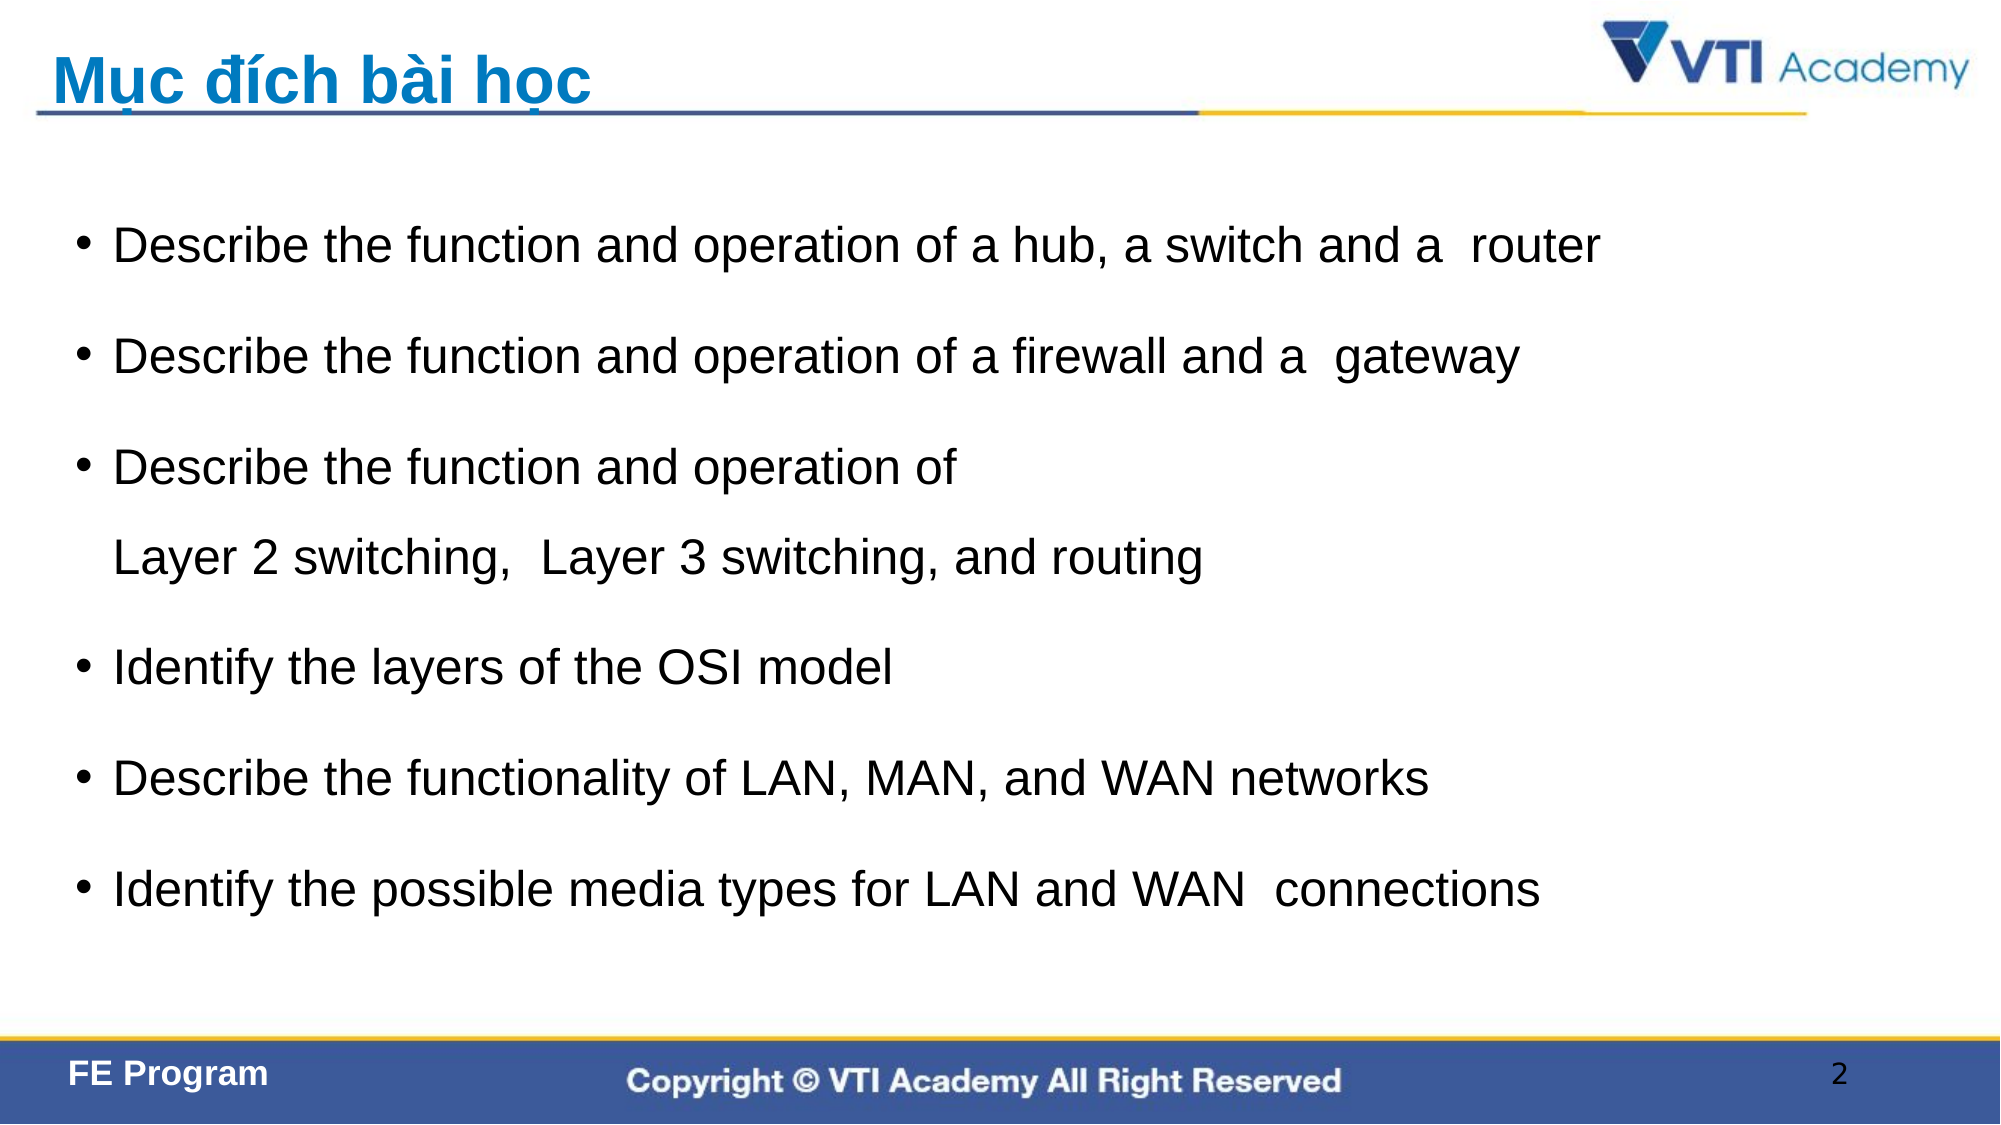

# Mục đích bài học
Describe the function and operation of a hub, a switch and a  router
Describe the function and operation of a firewall and a  gateway
Describe the function and operation of Layer 2 switching,  Layer 3 switching, and routing
Identify the layers of the OSI model
Describe the functionality of LAN, MAN, and WAN networks
Identify the possible media types for LAN and WAN  connections
2